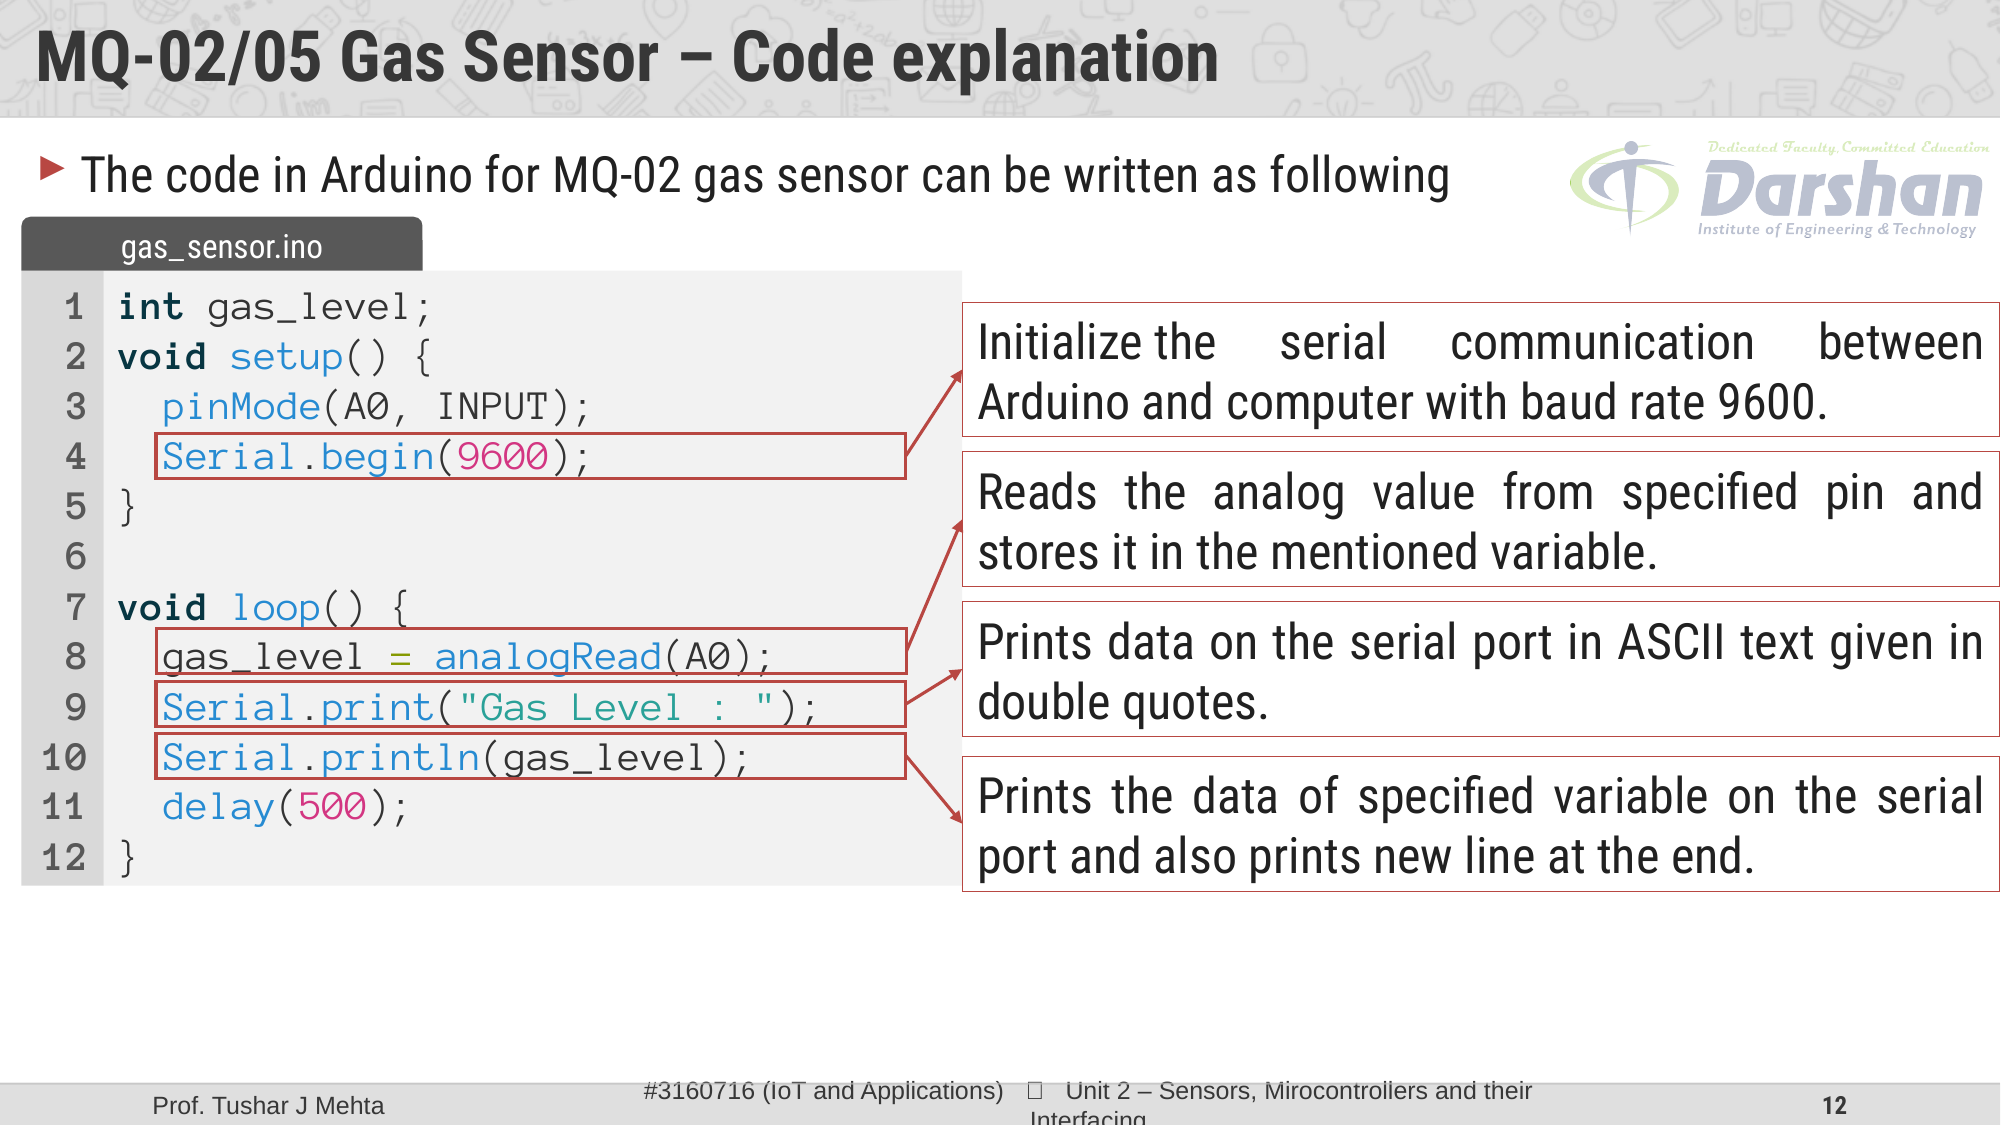

# MQ-02/05 Gas Sensor – Code explanation
The code in Arduino for MQ-02 gas sensor can be written as following

gas_sensor.ino
1
2
3
4
5
6
7
8
9
10
11
12
int gas_level;
void setup() {
  pinMode(A0, INPUT);
  Serial.begin(9600);
}
void loop() {
  gas_level = analogRead(A0);
  Serial.print("Gas Level : ");
  Serial.println(gas_level);
  delay(500);
}
Initialize the serial communication between Arduino and computer with baud rate 9600.

Reads the analog value from specified pin and stores it in the mentioned variable.
Prints data on the serial port in ASCII text given in double quotes.

Prints the data of specified variable on the serial port and also prints new line at the end.